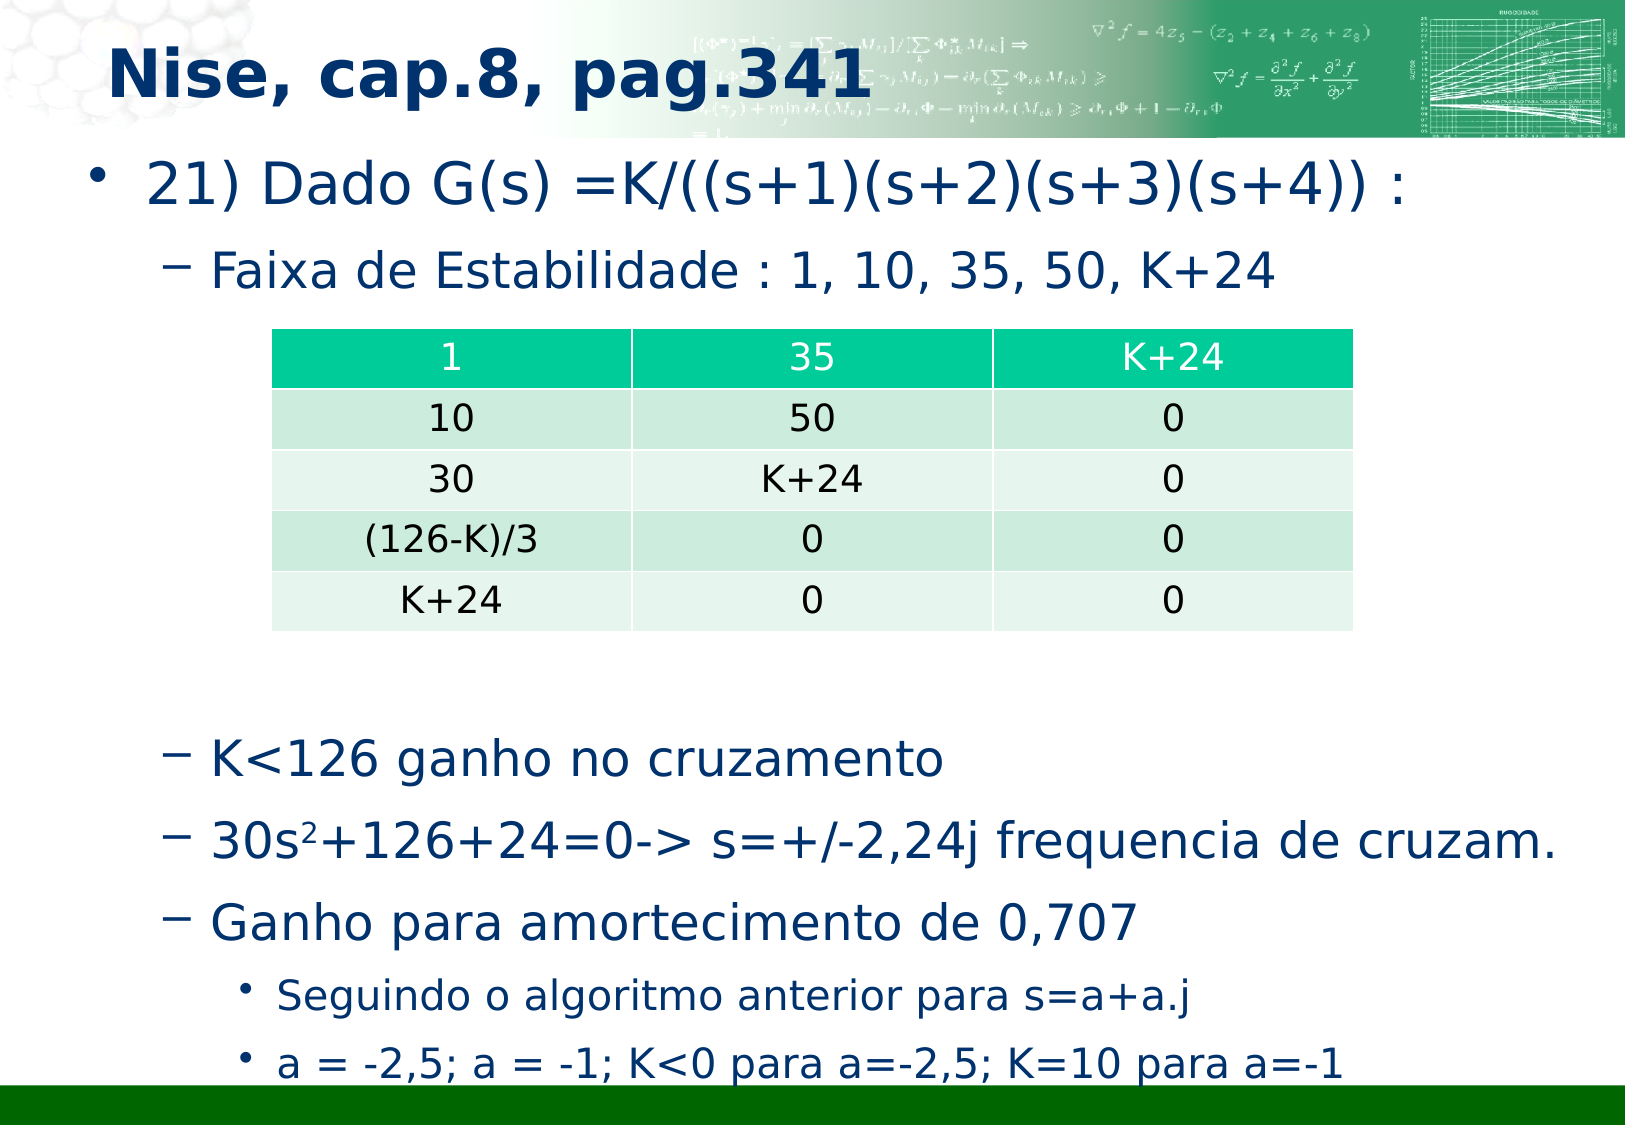

Nise, cap.8, pag.341
21) Dado G(s) =K/((s+1)(s+2)(s+3)(s+4)) :
Faixa de Estabilidade : 1, 10, 35, 50, K+24

K<126 ganho no cruzamento
30s2+126+24=0-> s=+/-2,24j frequencia de cruzam.
Ganho para amortecimento de 0,707
Seguindo o algoritmo anterior para s=a+a.j
a = -2,5; a = -1; K<0 para a=-2,5; K=10 para a=-1
| 1 | 35 | K+24 |
| --- | --- | --- |
| 10 | 50 | 0 |
| 30 | K+24 | 0 |
| (126-K)/3 | 0 | 0 |
| K+24 | 0 | 0 |